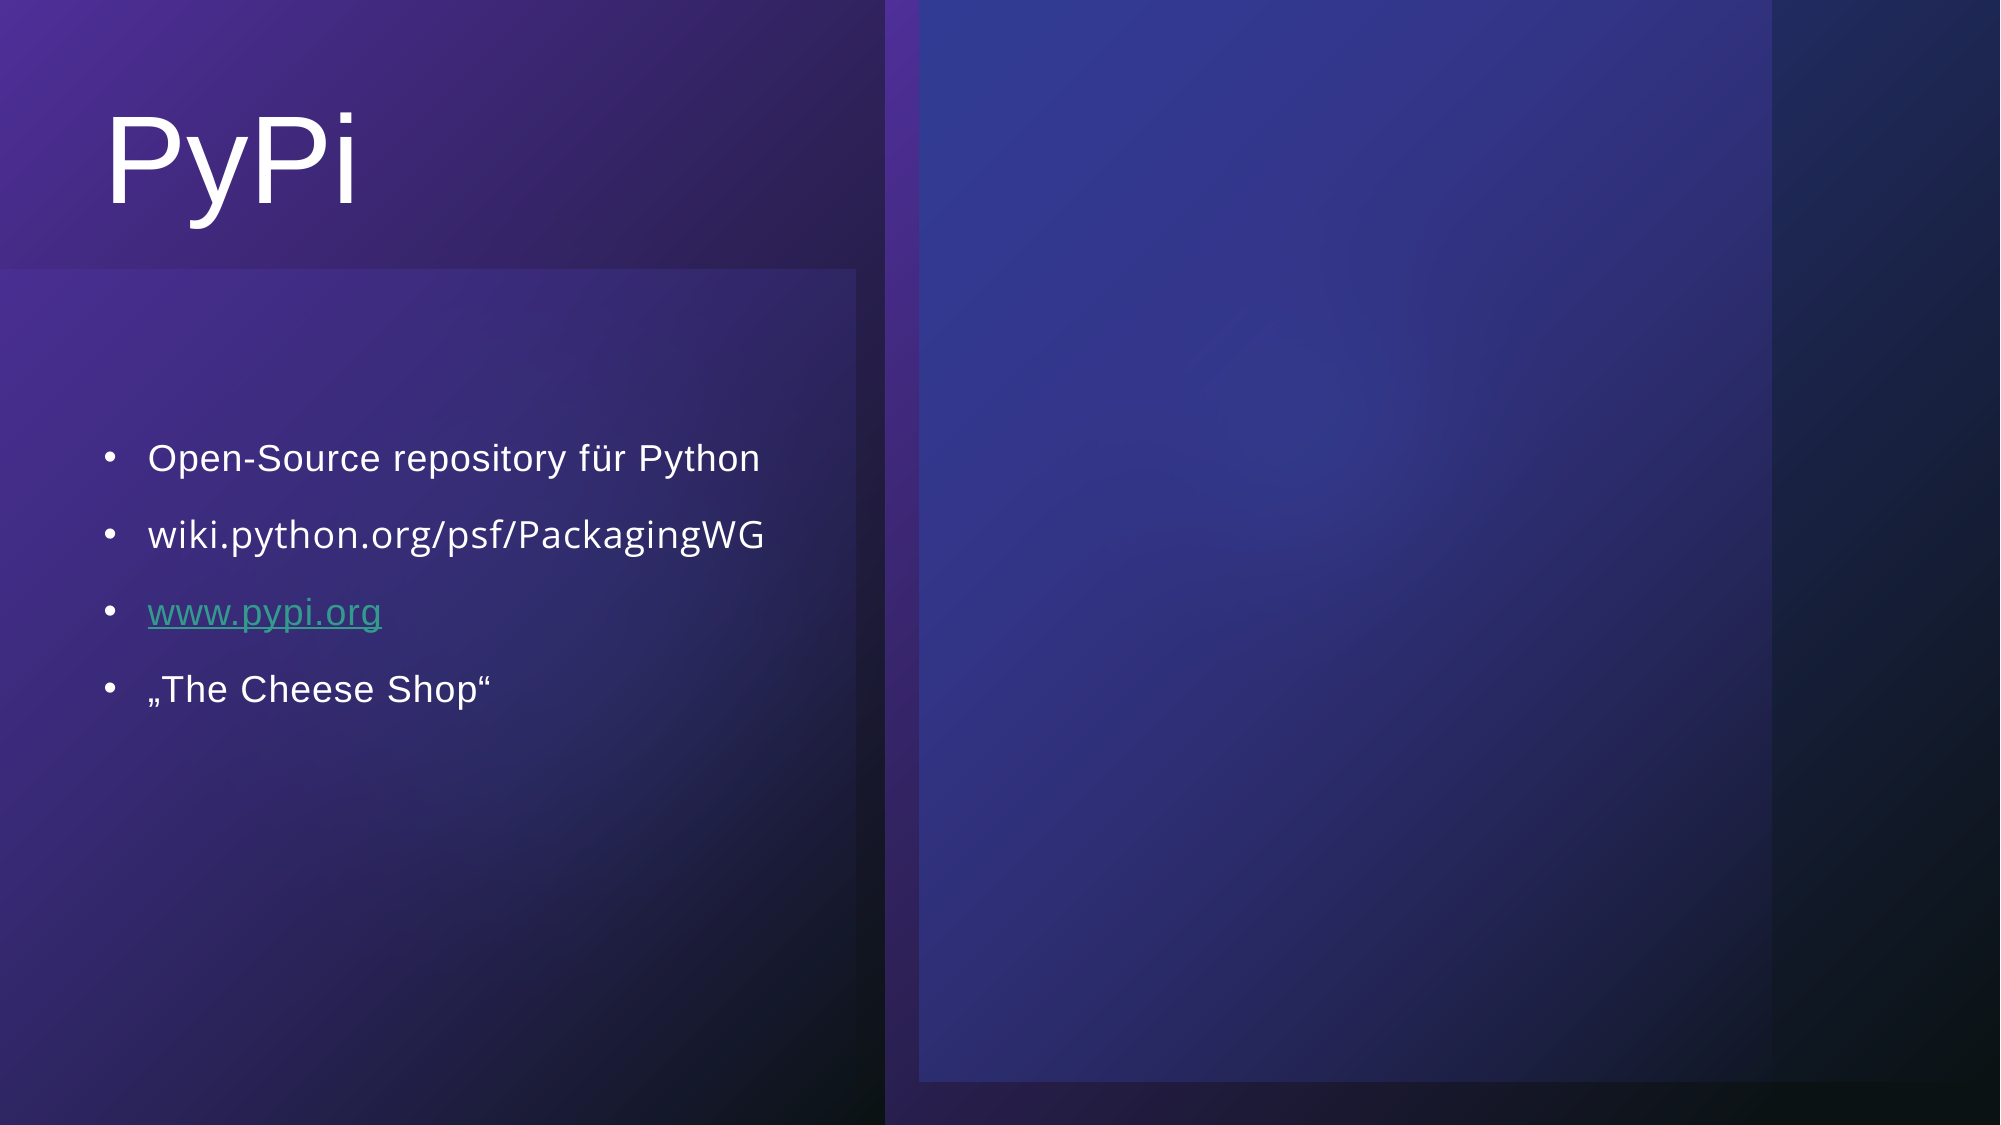

# PyPi
Open-Source repository für Python
wiki.python.org/psf/PackagingWG
www.pypi.org
„The Cheese Shop“